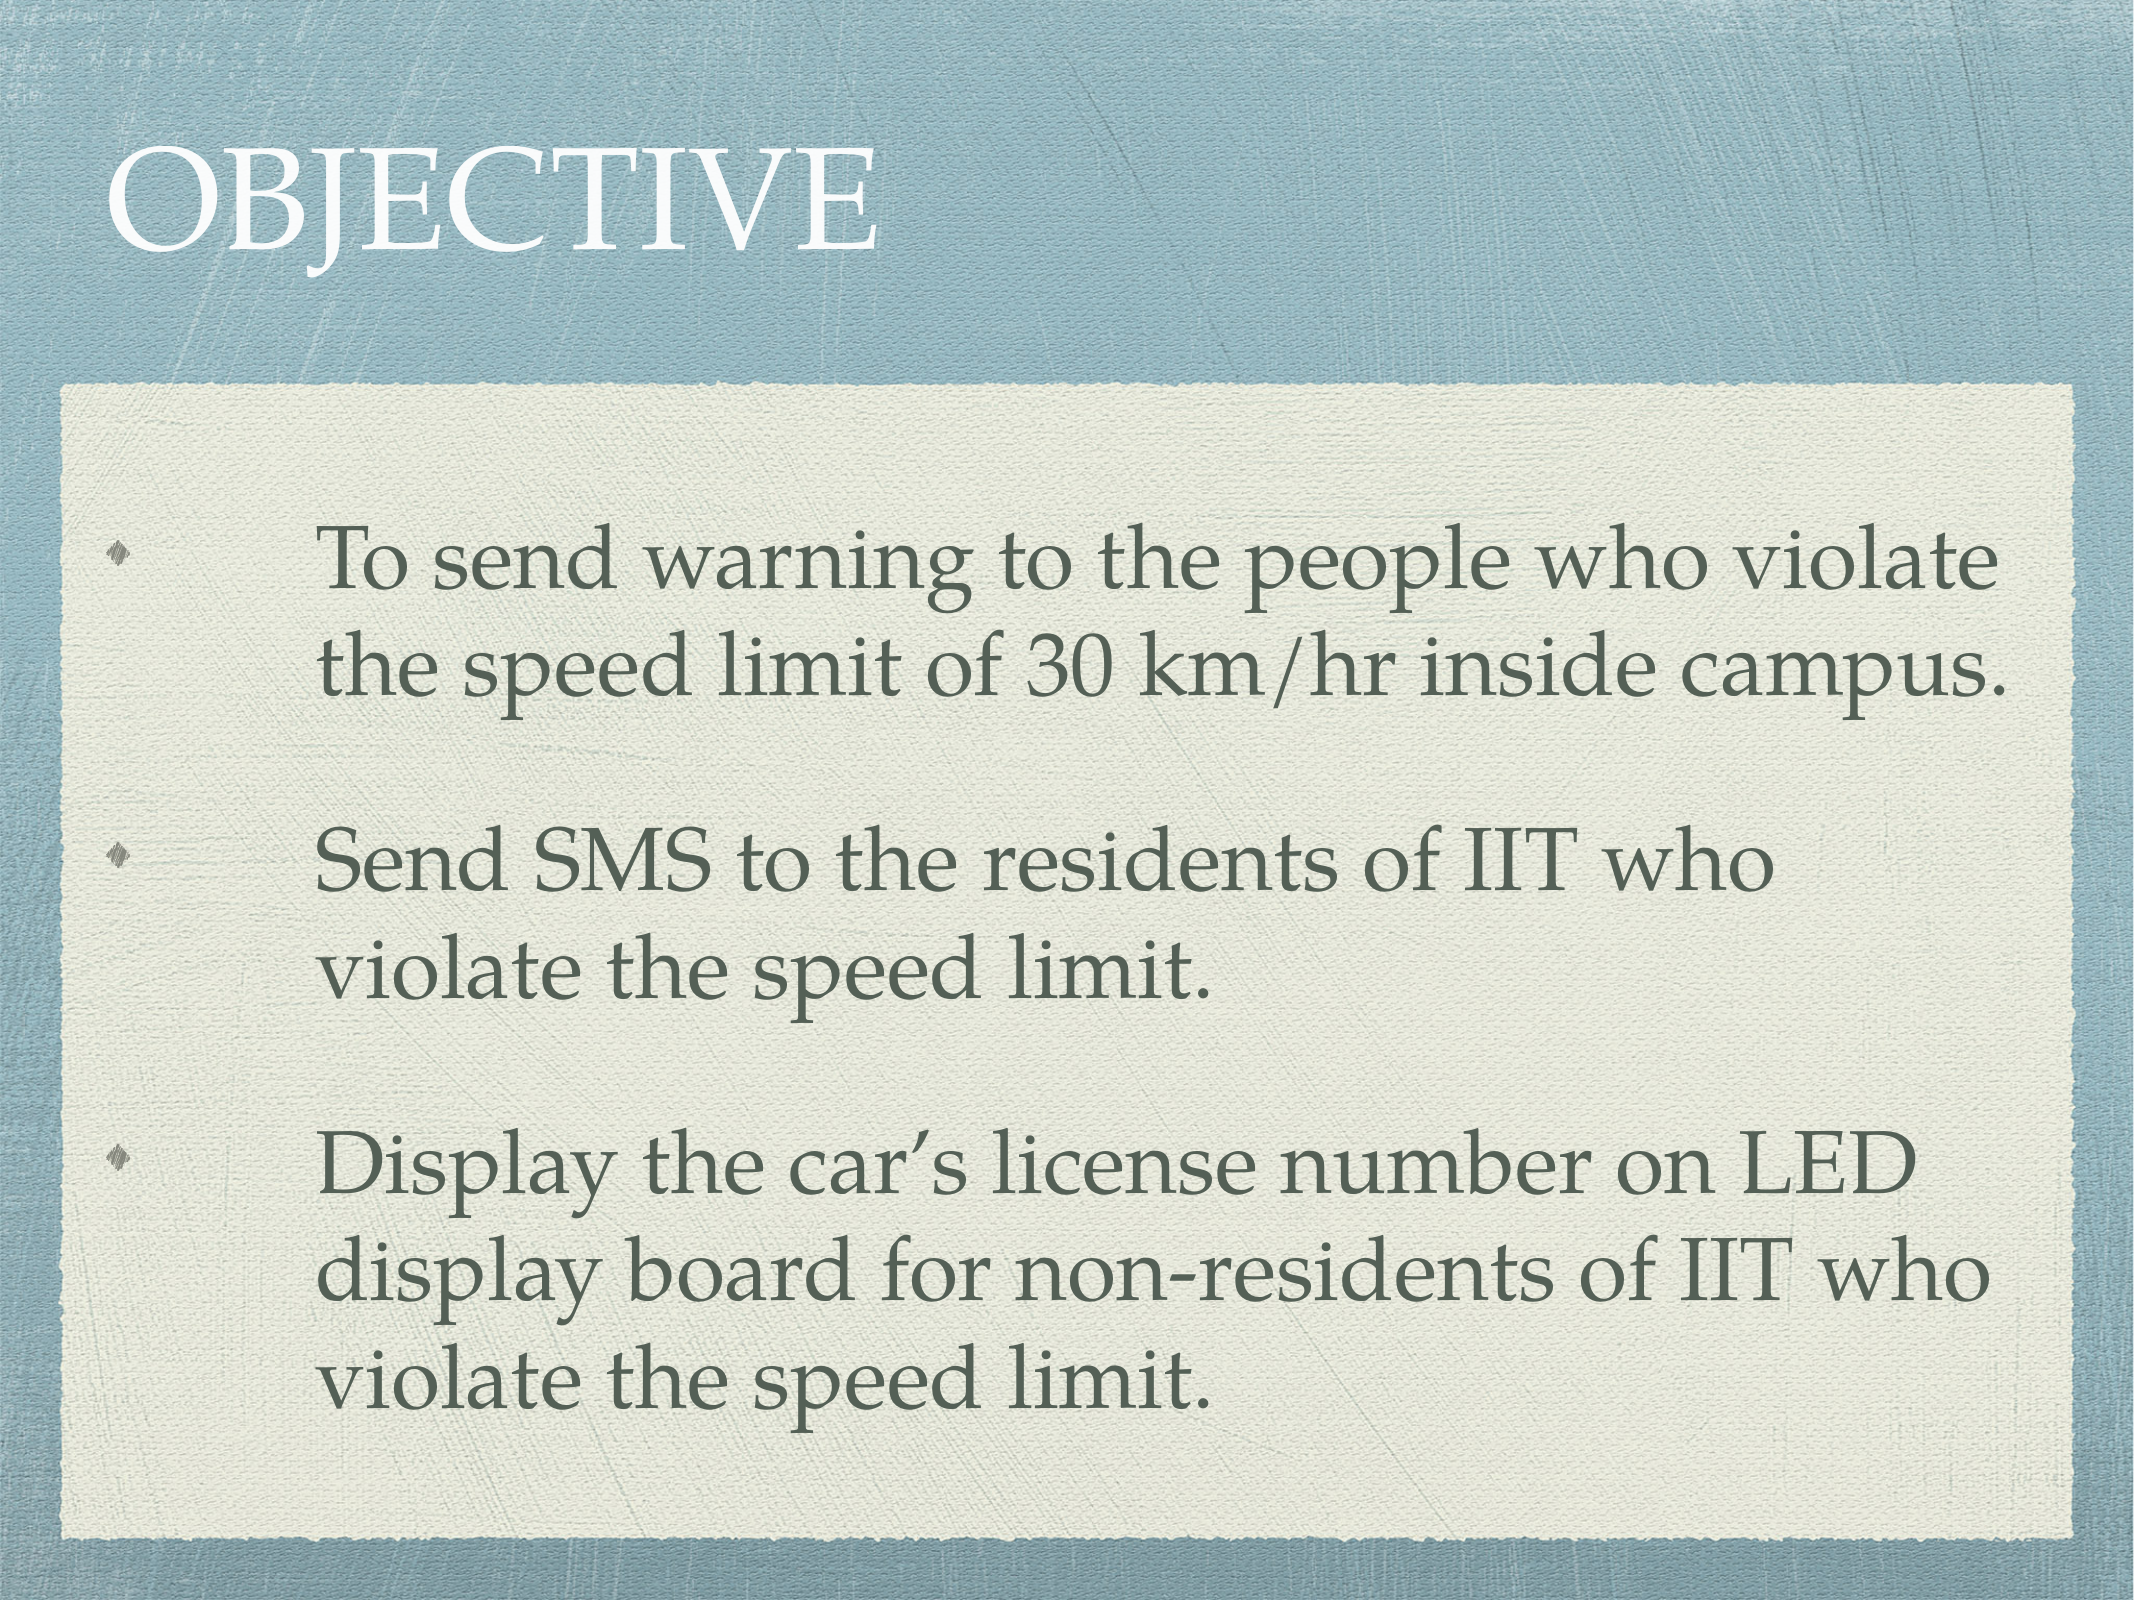

# OBJECTIVE
To send warning to the people who violate the speed limit of 30 km/hr inside campus.
Send SMS to the residents of IIT who violate the speed limit.
Display the car’s license number on LED display board for non-residents of IIT who violate the speed limit.